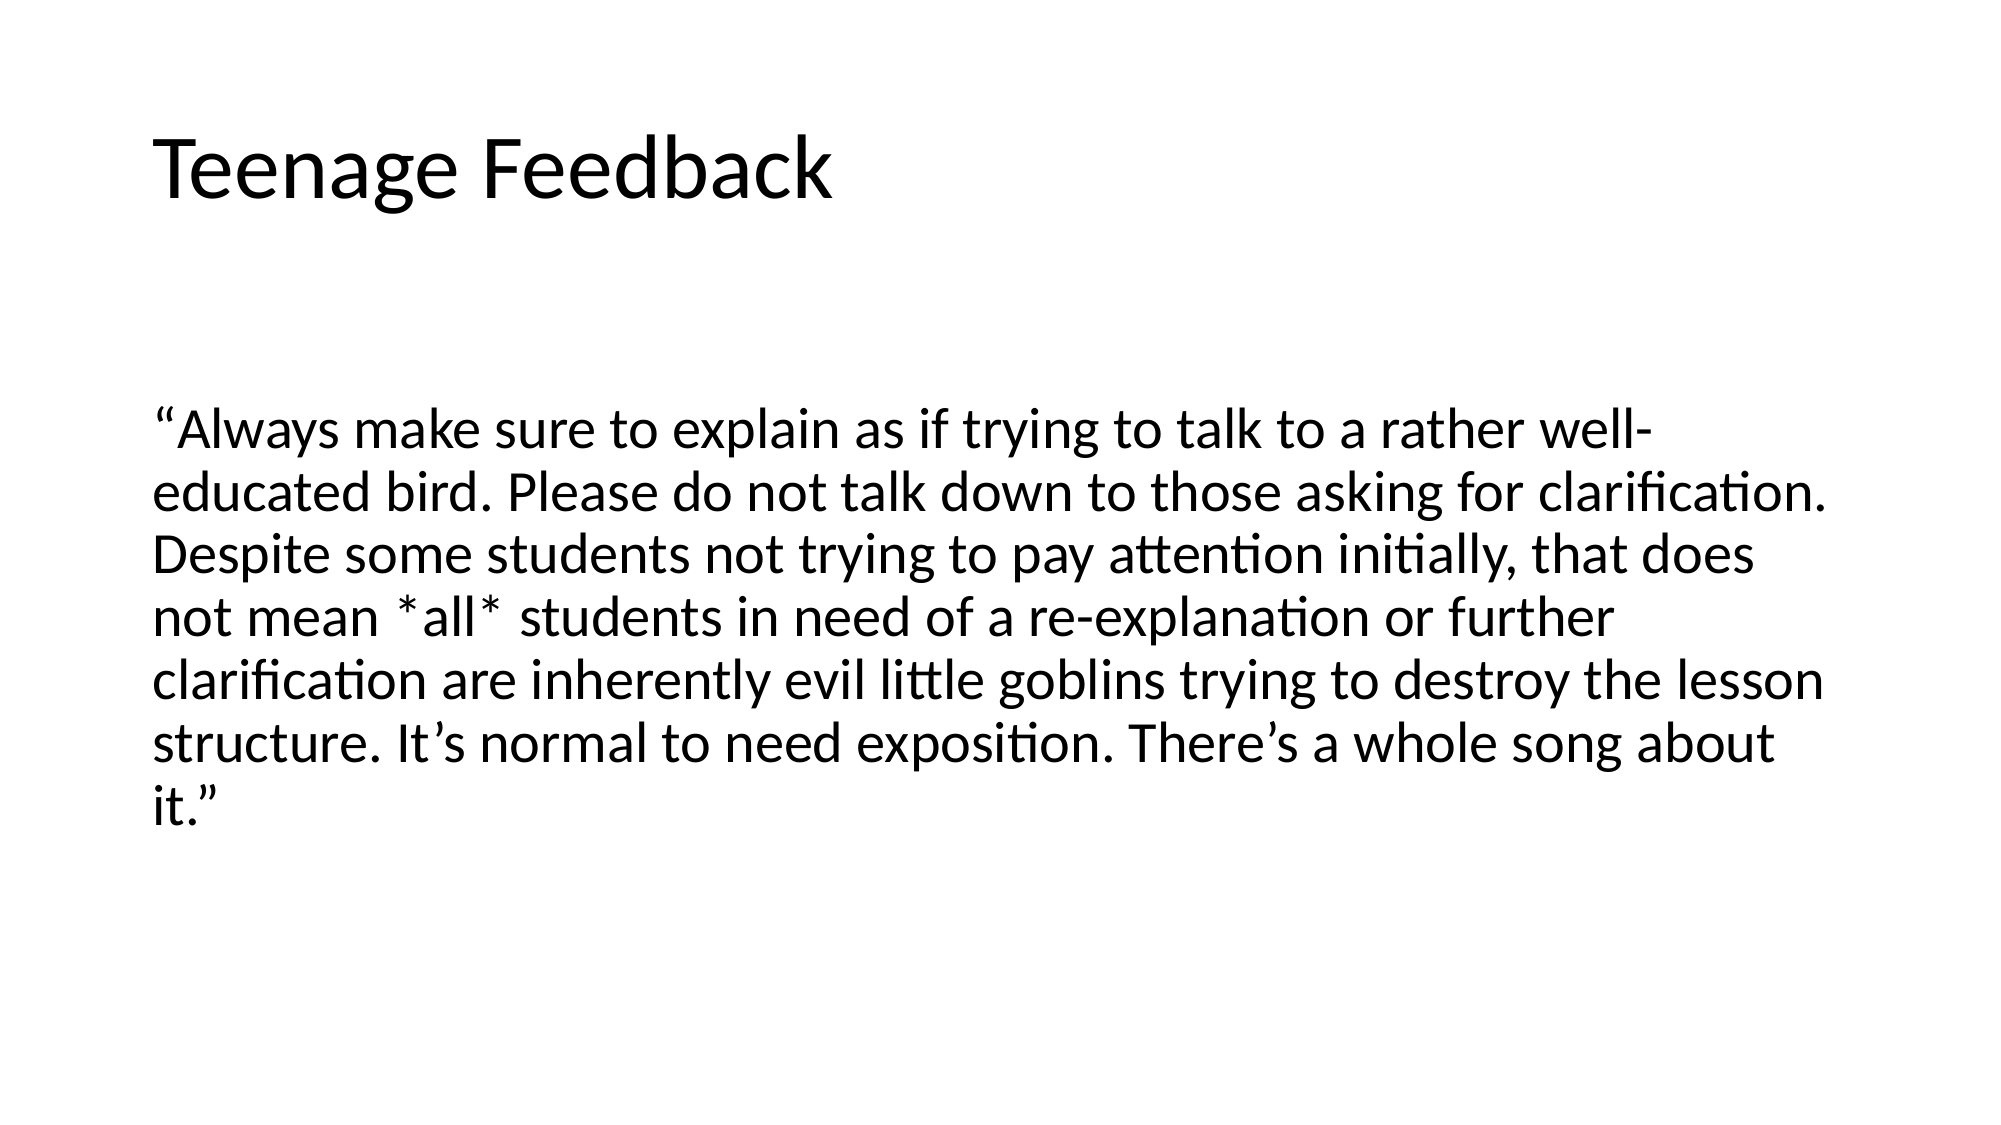

# Teenage Feedback

“Always make sure to explain as if trying to talk to a rather well-educated bird. Please do not talk down to those asking for clarification. Despite some students not trying to pay attention initially, that does not mean *all* students in need of a re-explanation or further clarification are inherently evil little goblins trying to destroy the lesson structure. It’s normal to need exposition. There’s a whole song about it.”